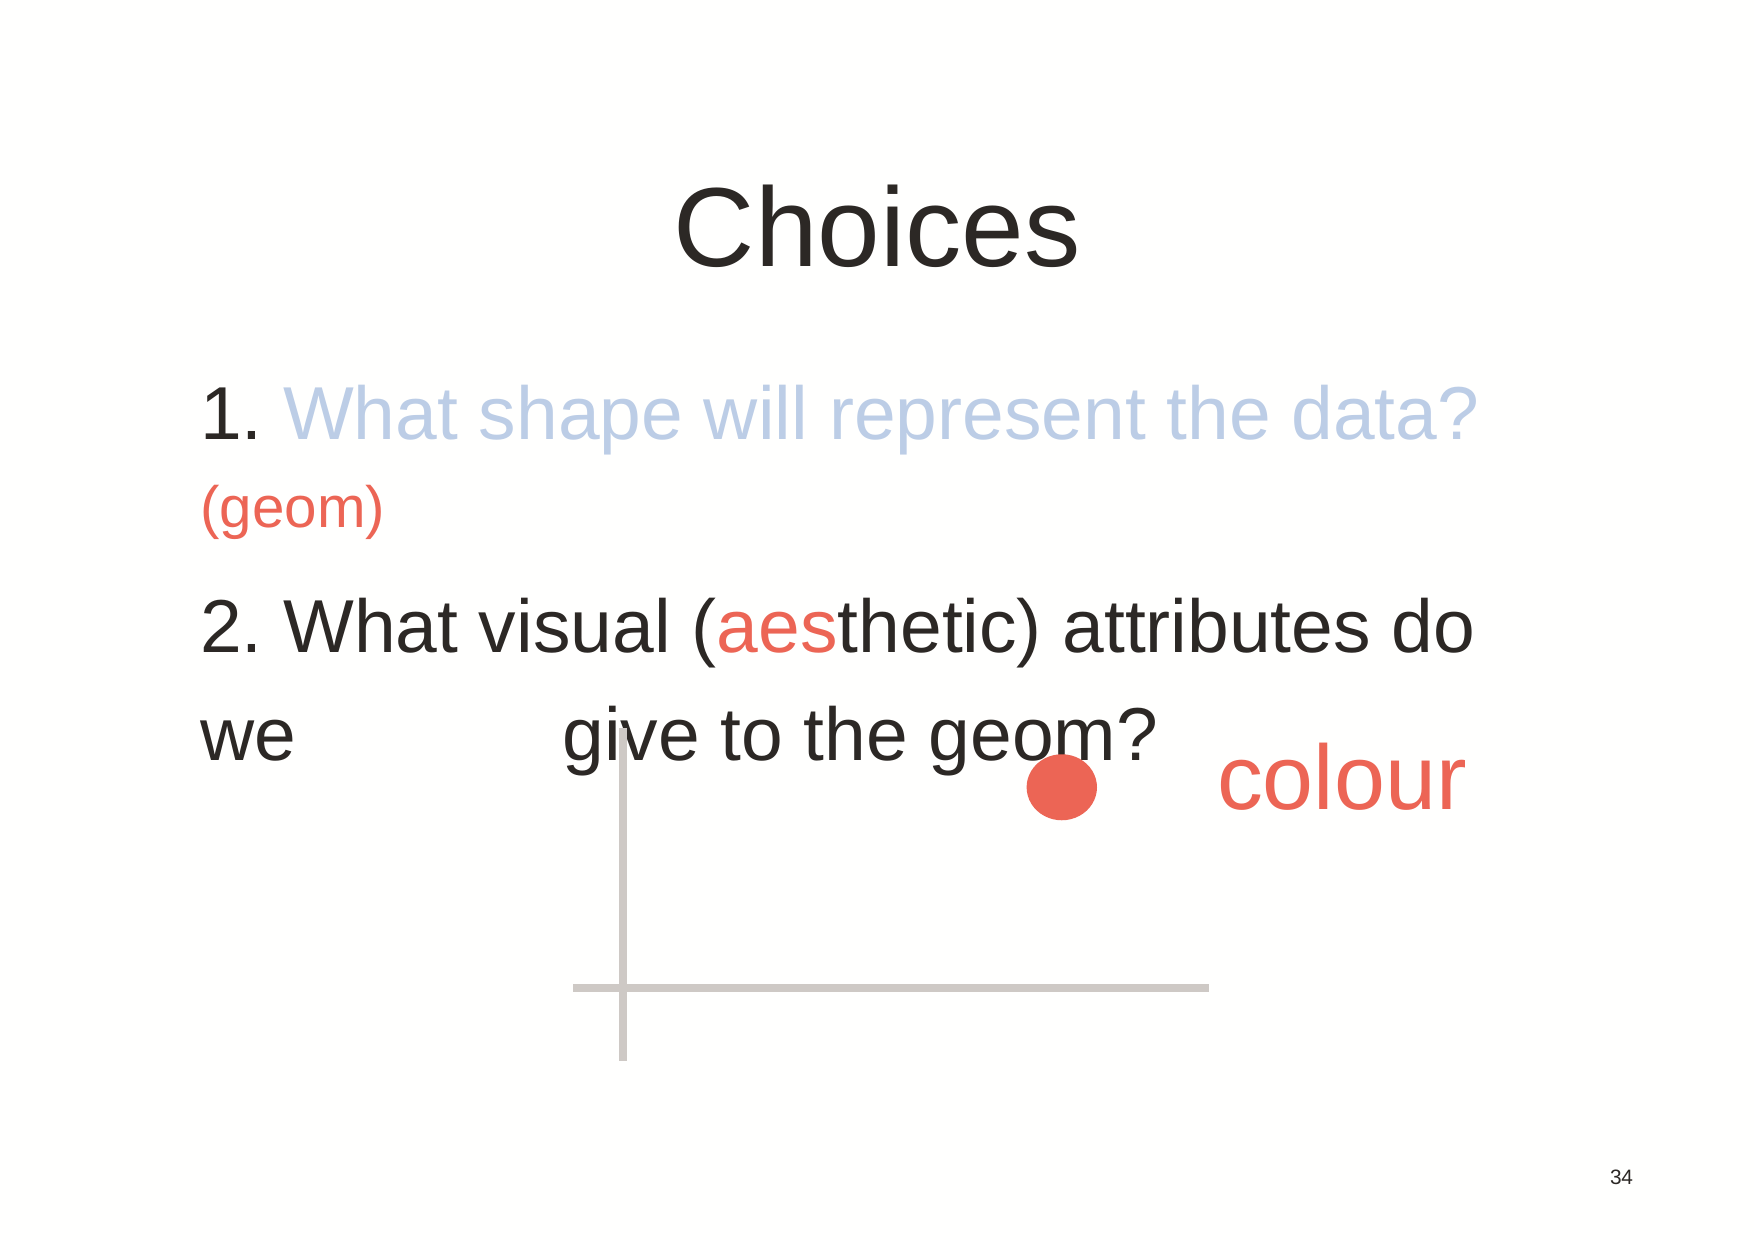

# Choices
1. What shape will represent the data? (geom)
2. What visual (aesthetic) attributes do we    	   give to the geom?

colour

34